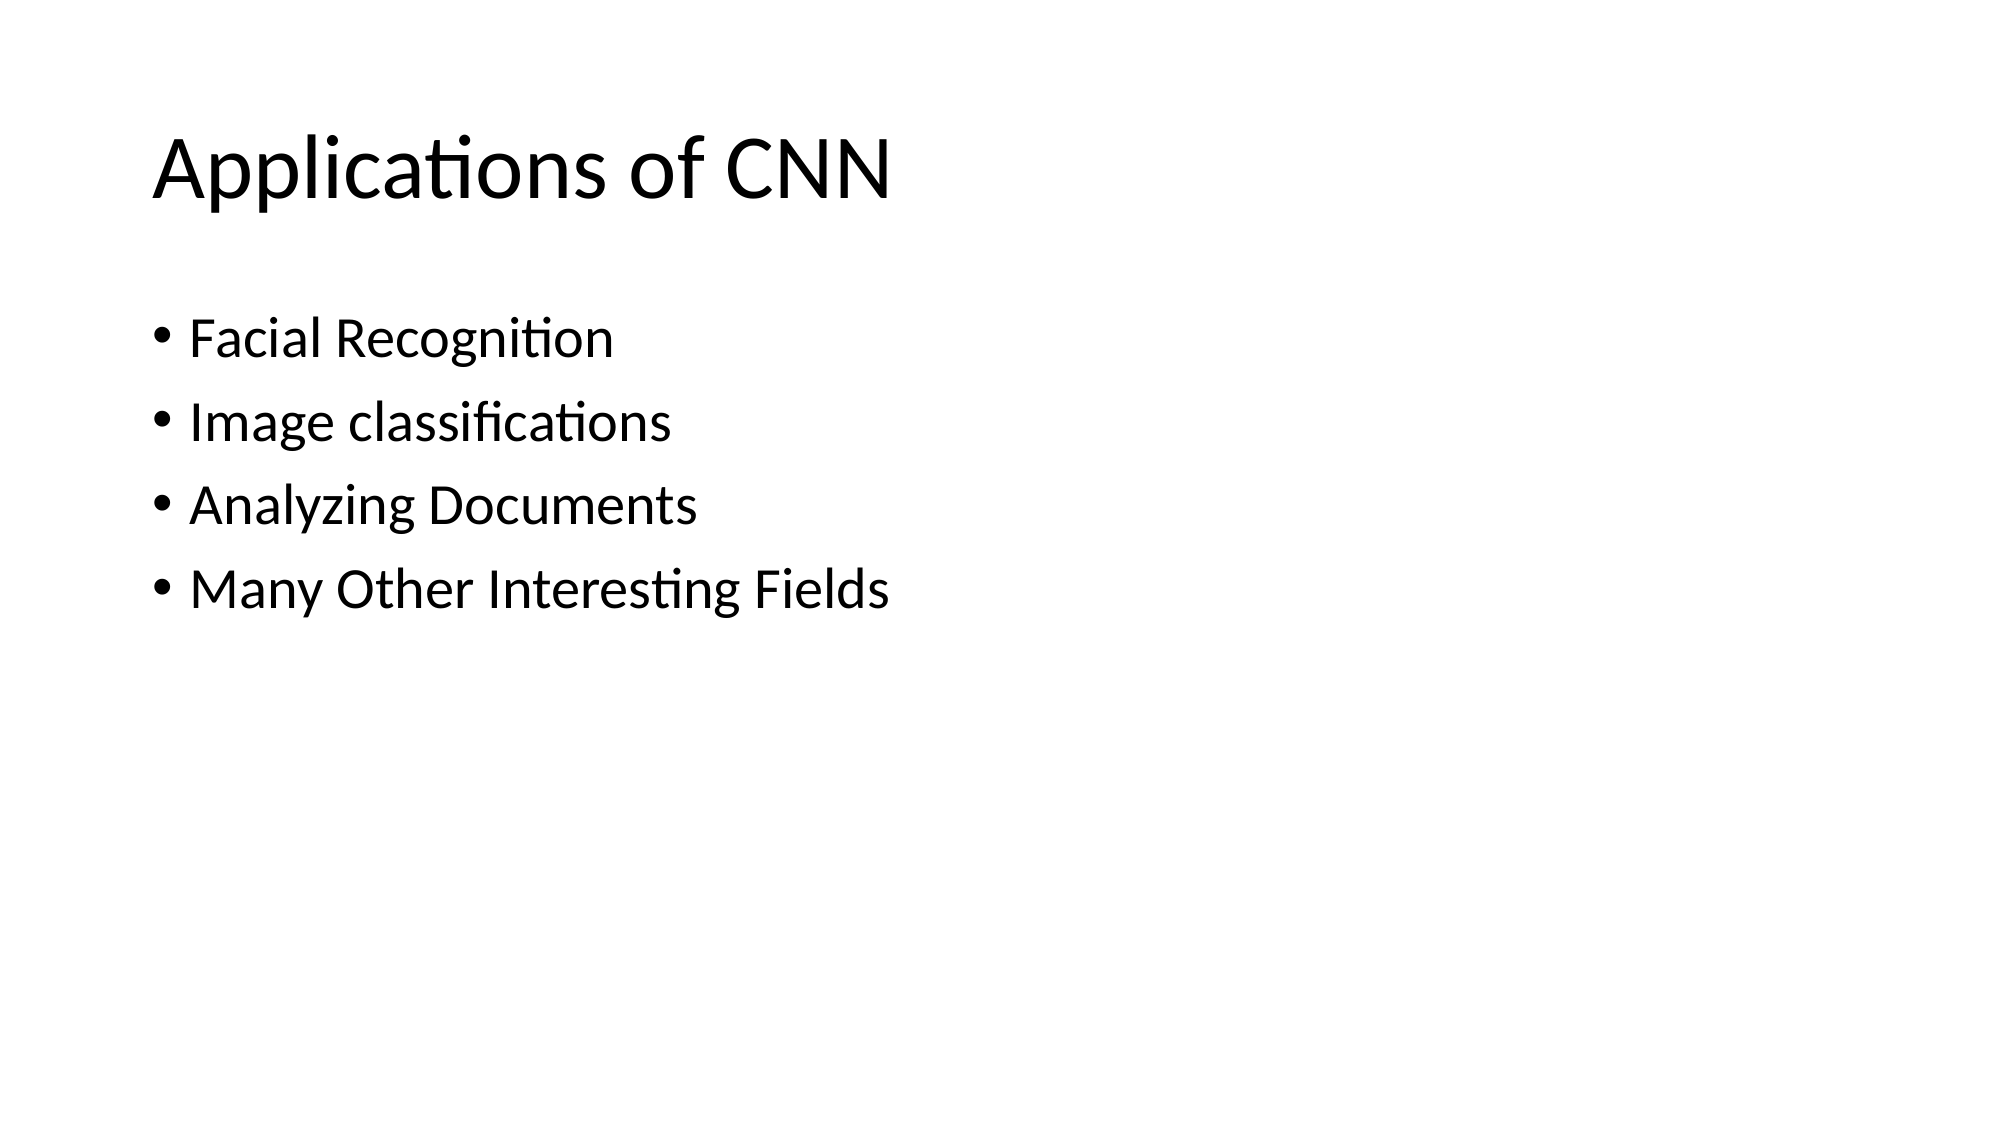

# Applications of CNN
Facial Recognition
Image classifications
Analyzing Documents
Many Other Interesting Fields